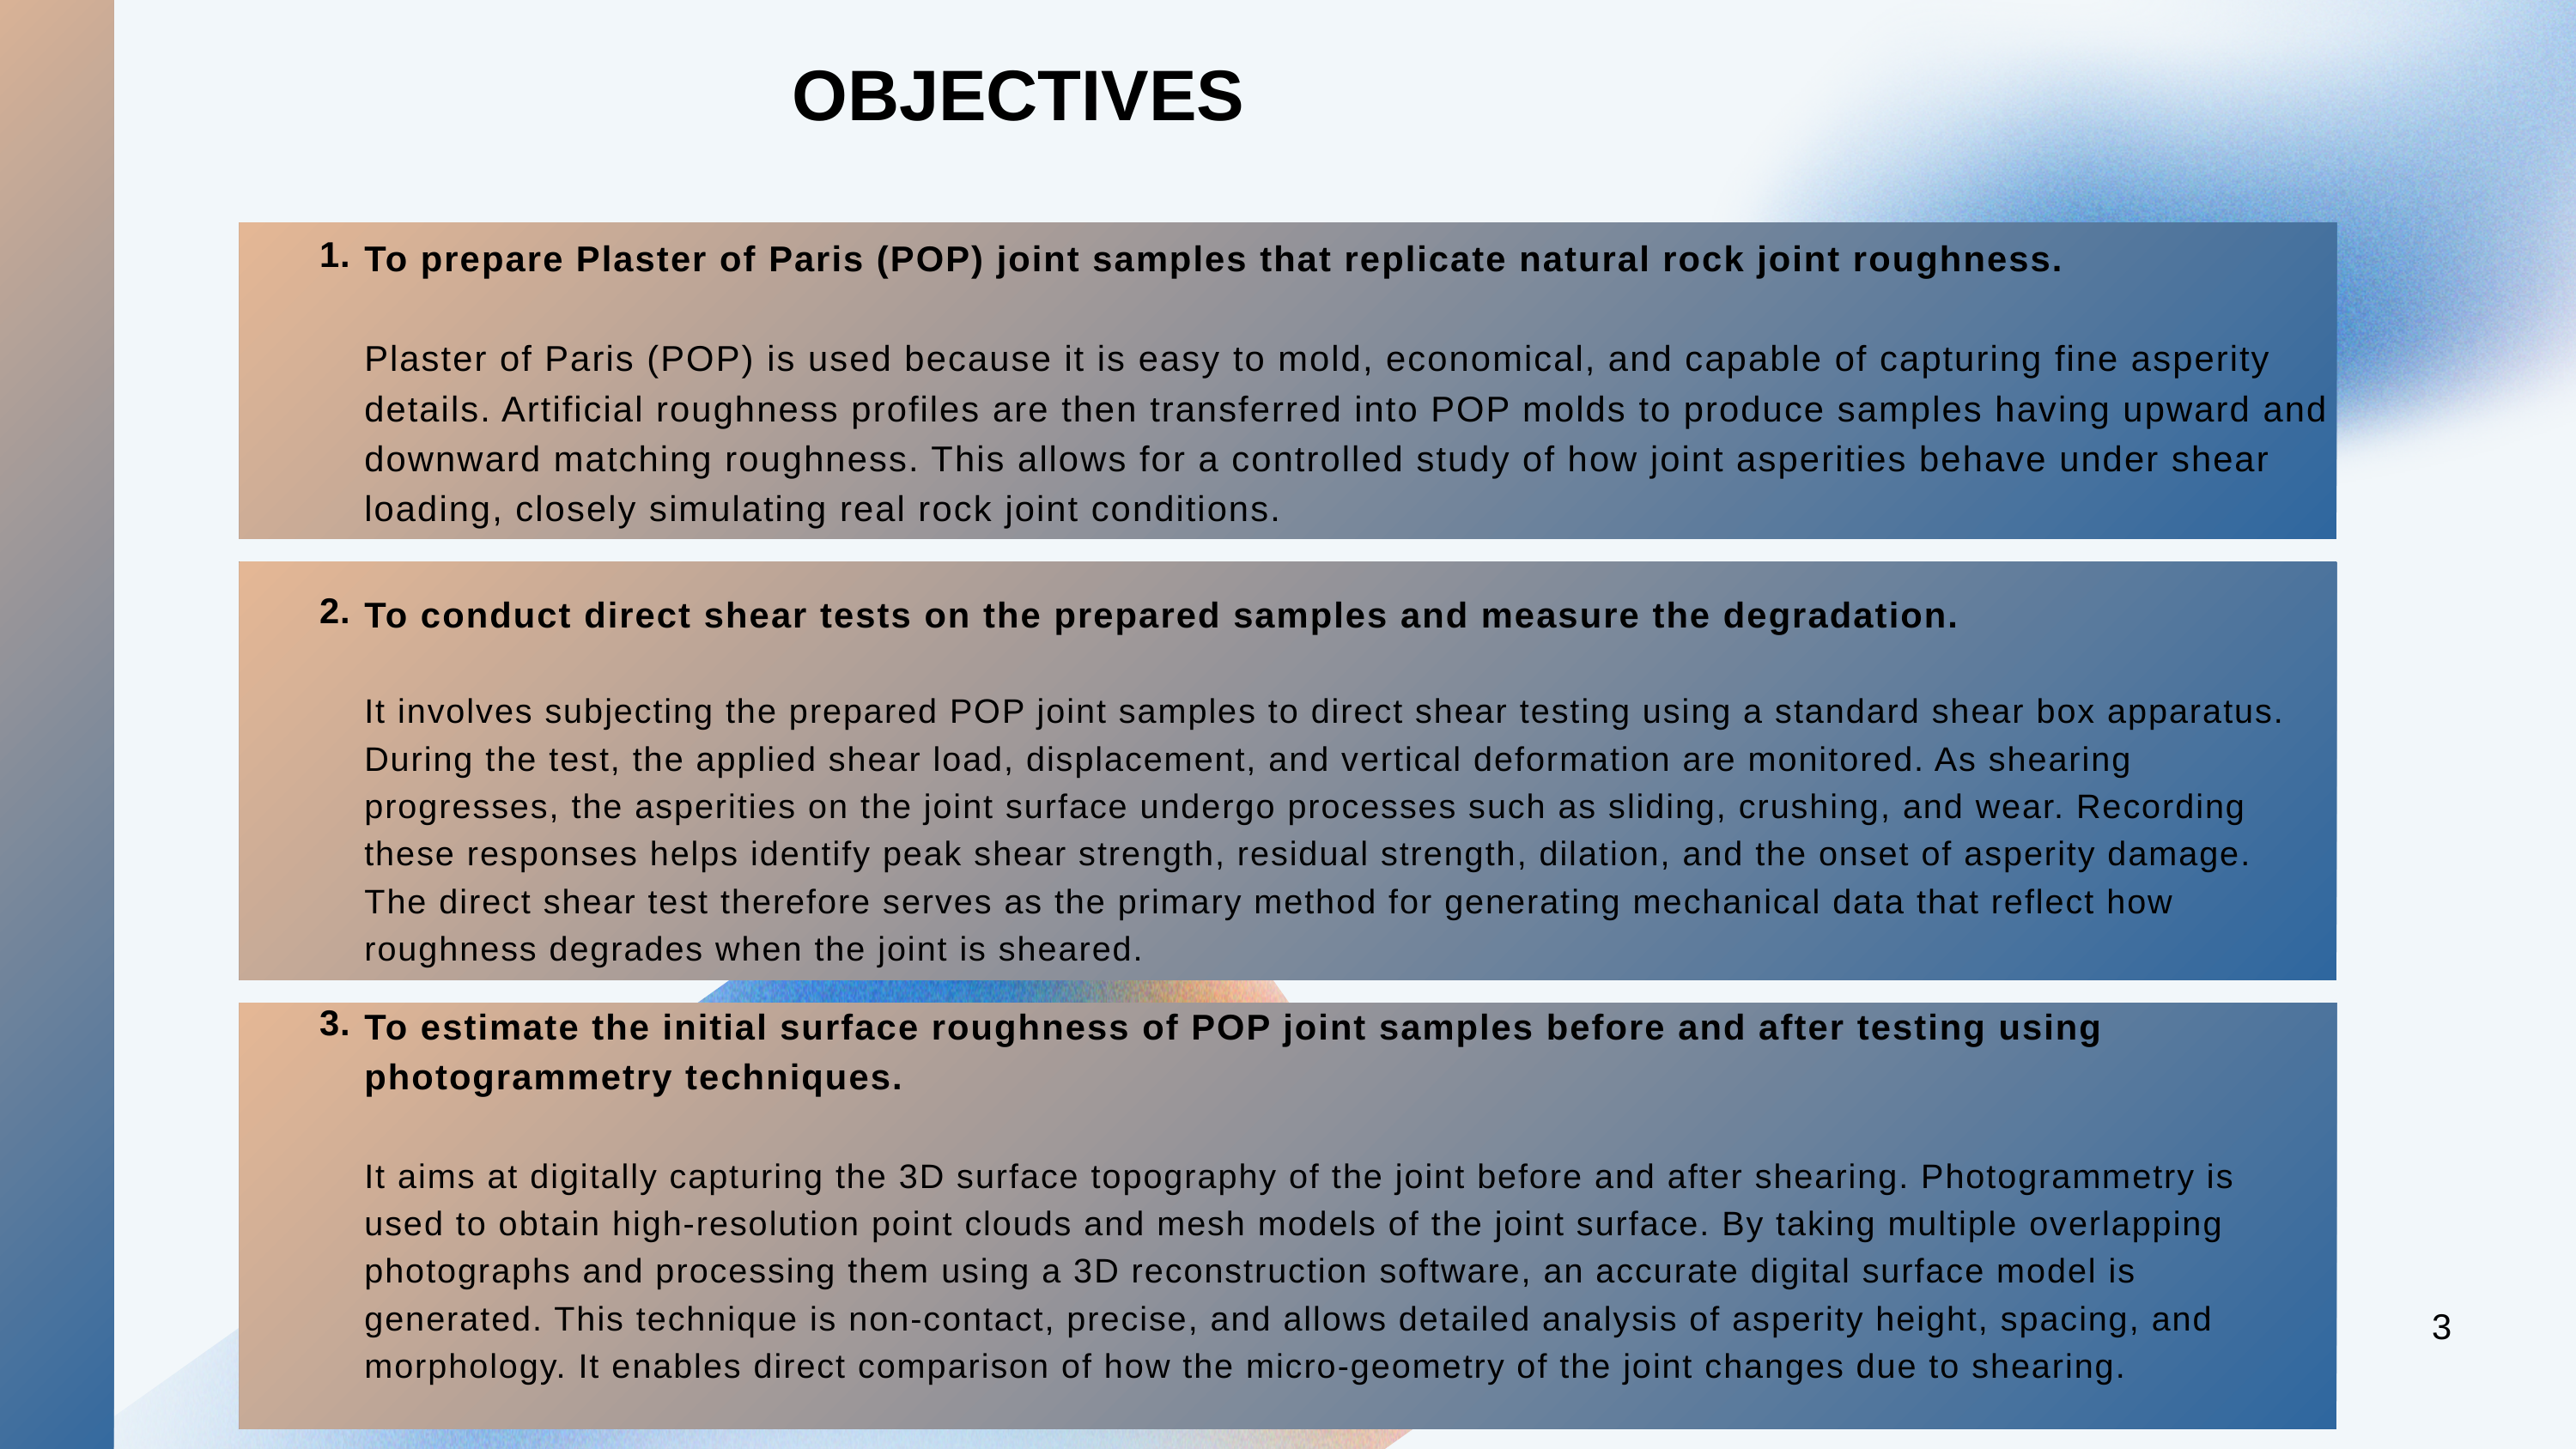

OBJECTIVES

1.
To prepare Plaster of Paris (POP) joint samples that replicate natural rock joint roughness.

Plaster of Paris (POP) is used because it is easy to mold, economical, and capable of capturing fine asperity details. Artificial roughness profiles are then transferred into POP molds to produce samples having upward and downward matching roughness. This allows for a controlled study of how joint asperities behave under shear loading, closely simulating real rock joint conditions.

2.
To conduct direct shear tests on the prepared samples and measure the degradation.

It involves subjecting the prepared POP joint samples to direct shear testing using a standard shear box apparatus. During the test, the applied shear load, displacement, and vertical deformation are monitored. As shearing progresses, the asperities on the joint surface undergo processes such as sliding, crushing, and wear. Recording these responses helps identify peak shear strength, residual strength, dilation, and the onset of asperity damage. The direct shear test therefore serves as the primary method for generating mechanical data that reflect how roughness degrades when the joint is sheared.

3.
To estimate the initial surface roughness of POP joint samples before and after testing using photogrammetry techniques.

It aims at digitally capturing the 3D surface topography of the joint before and after shearing. Photogrammetry is used to obtain high-resolution point clouds and mesh models of the joint surface. By taking multiple overlapping photographs and processing them using a 3D reconstruction software, an accurate digital surface model is generated. This technique is non-contact, precise, and allows detailed analysis of asperity height, spacing, and morphology. It enables direct comparison of how the micro-geometry of the joint changes due to shearing.

3